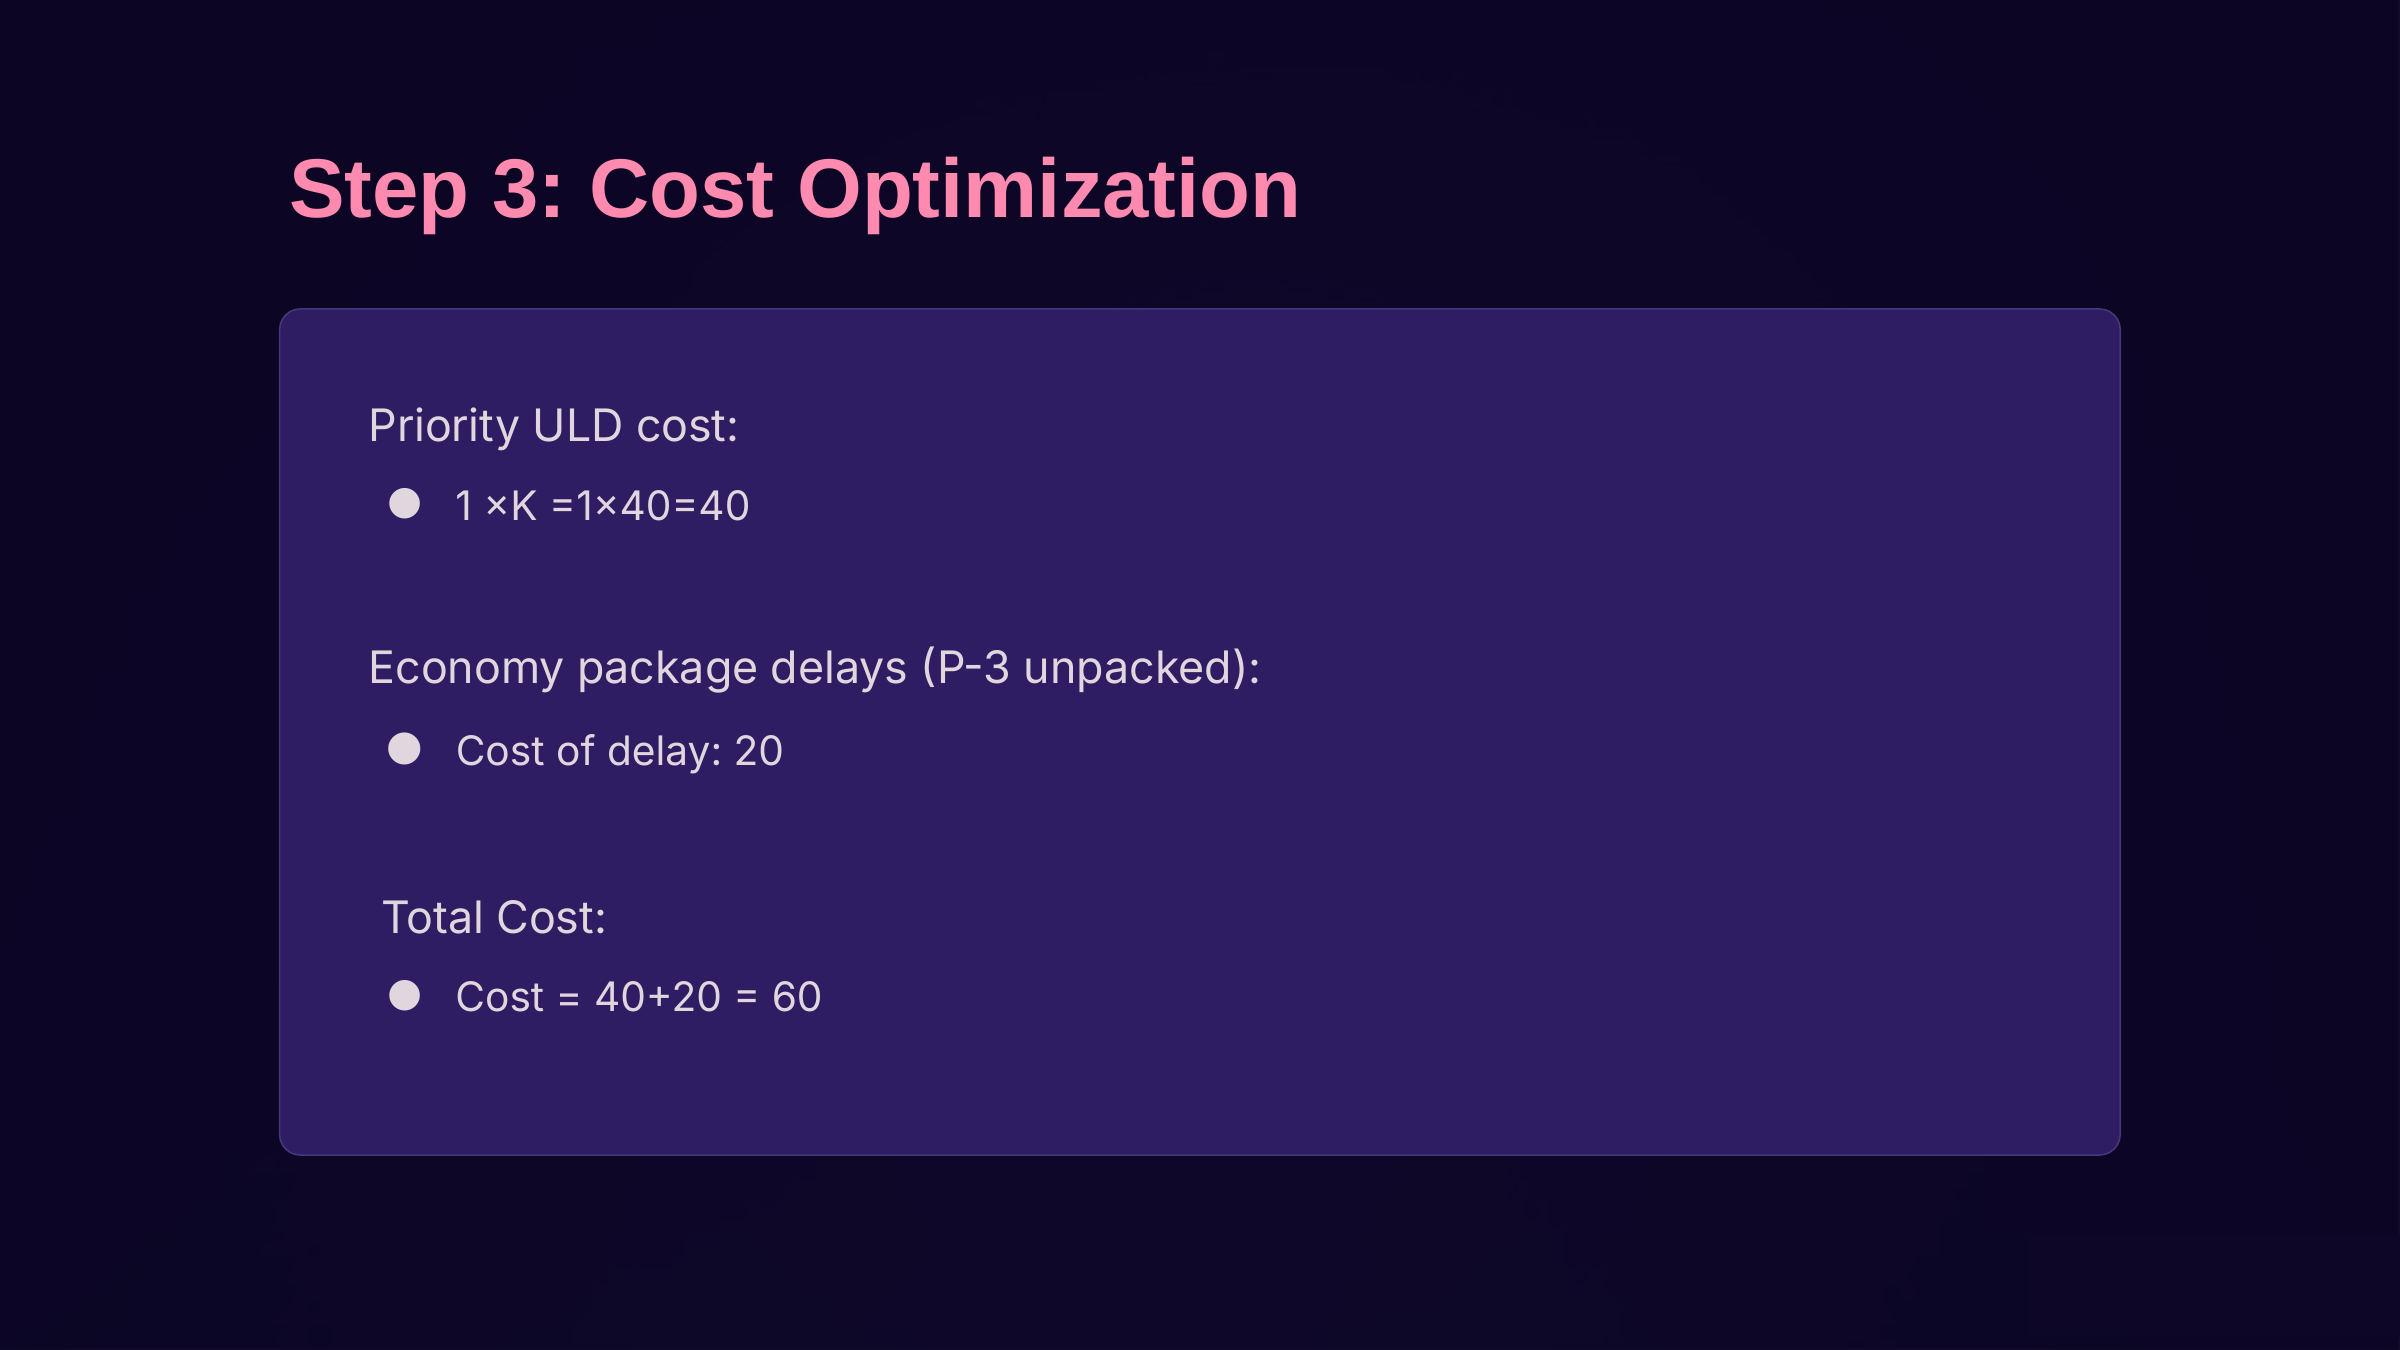

Step 3: Cost Optimization

Priority ULD cost:
 1 ×K =1×40=40

Economy package delays (P-3 unpacked):
 Cost of delay: 20

 Total Cost:
 Cost = 40+20 = 60